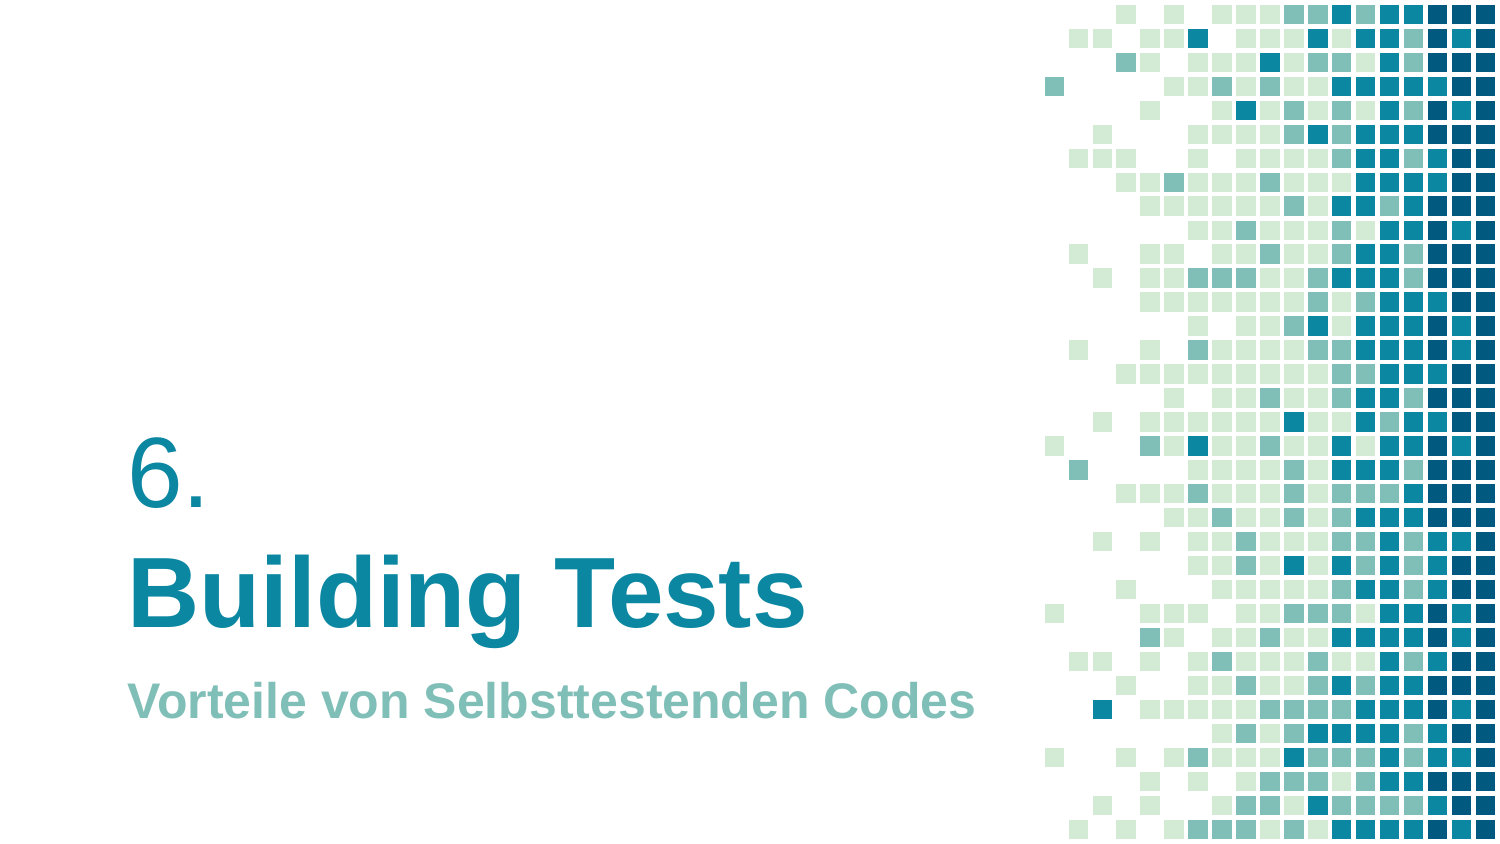

# 6. Building Tests
Vorteile von Selbsttestenden Codes